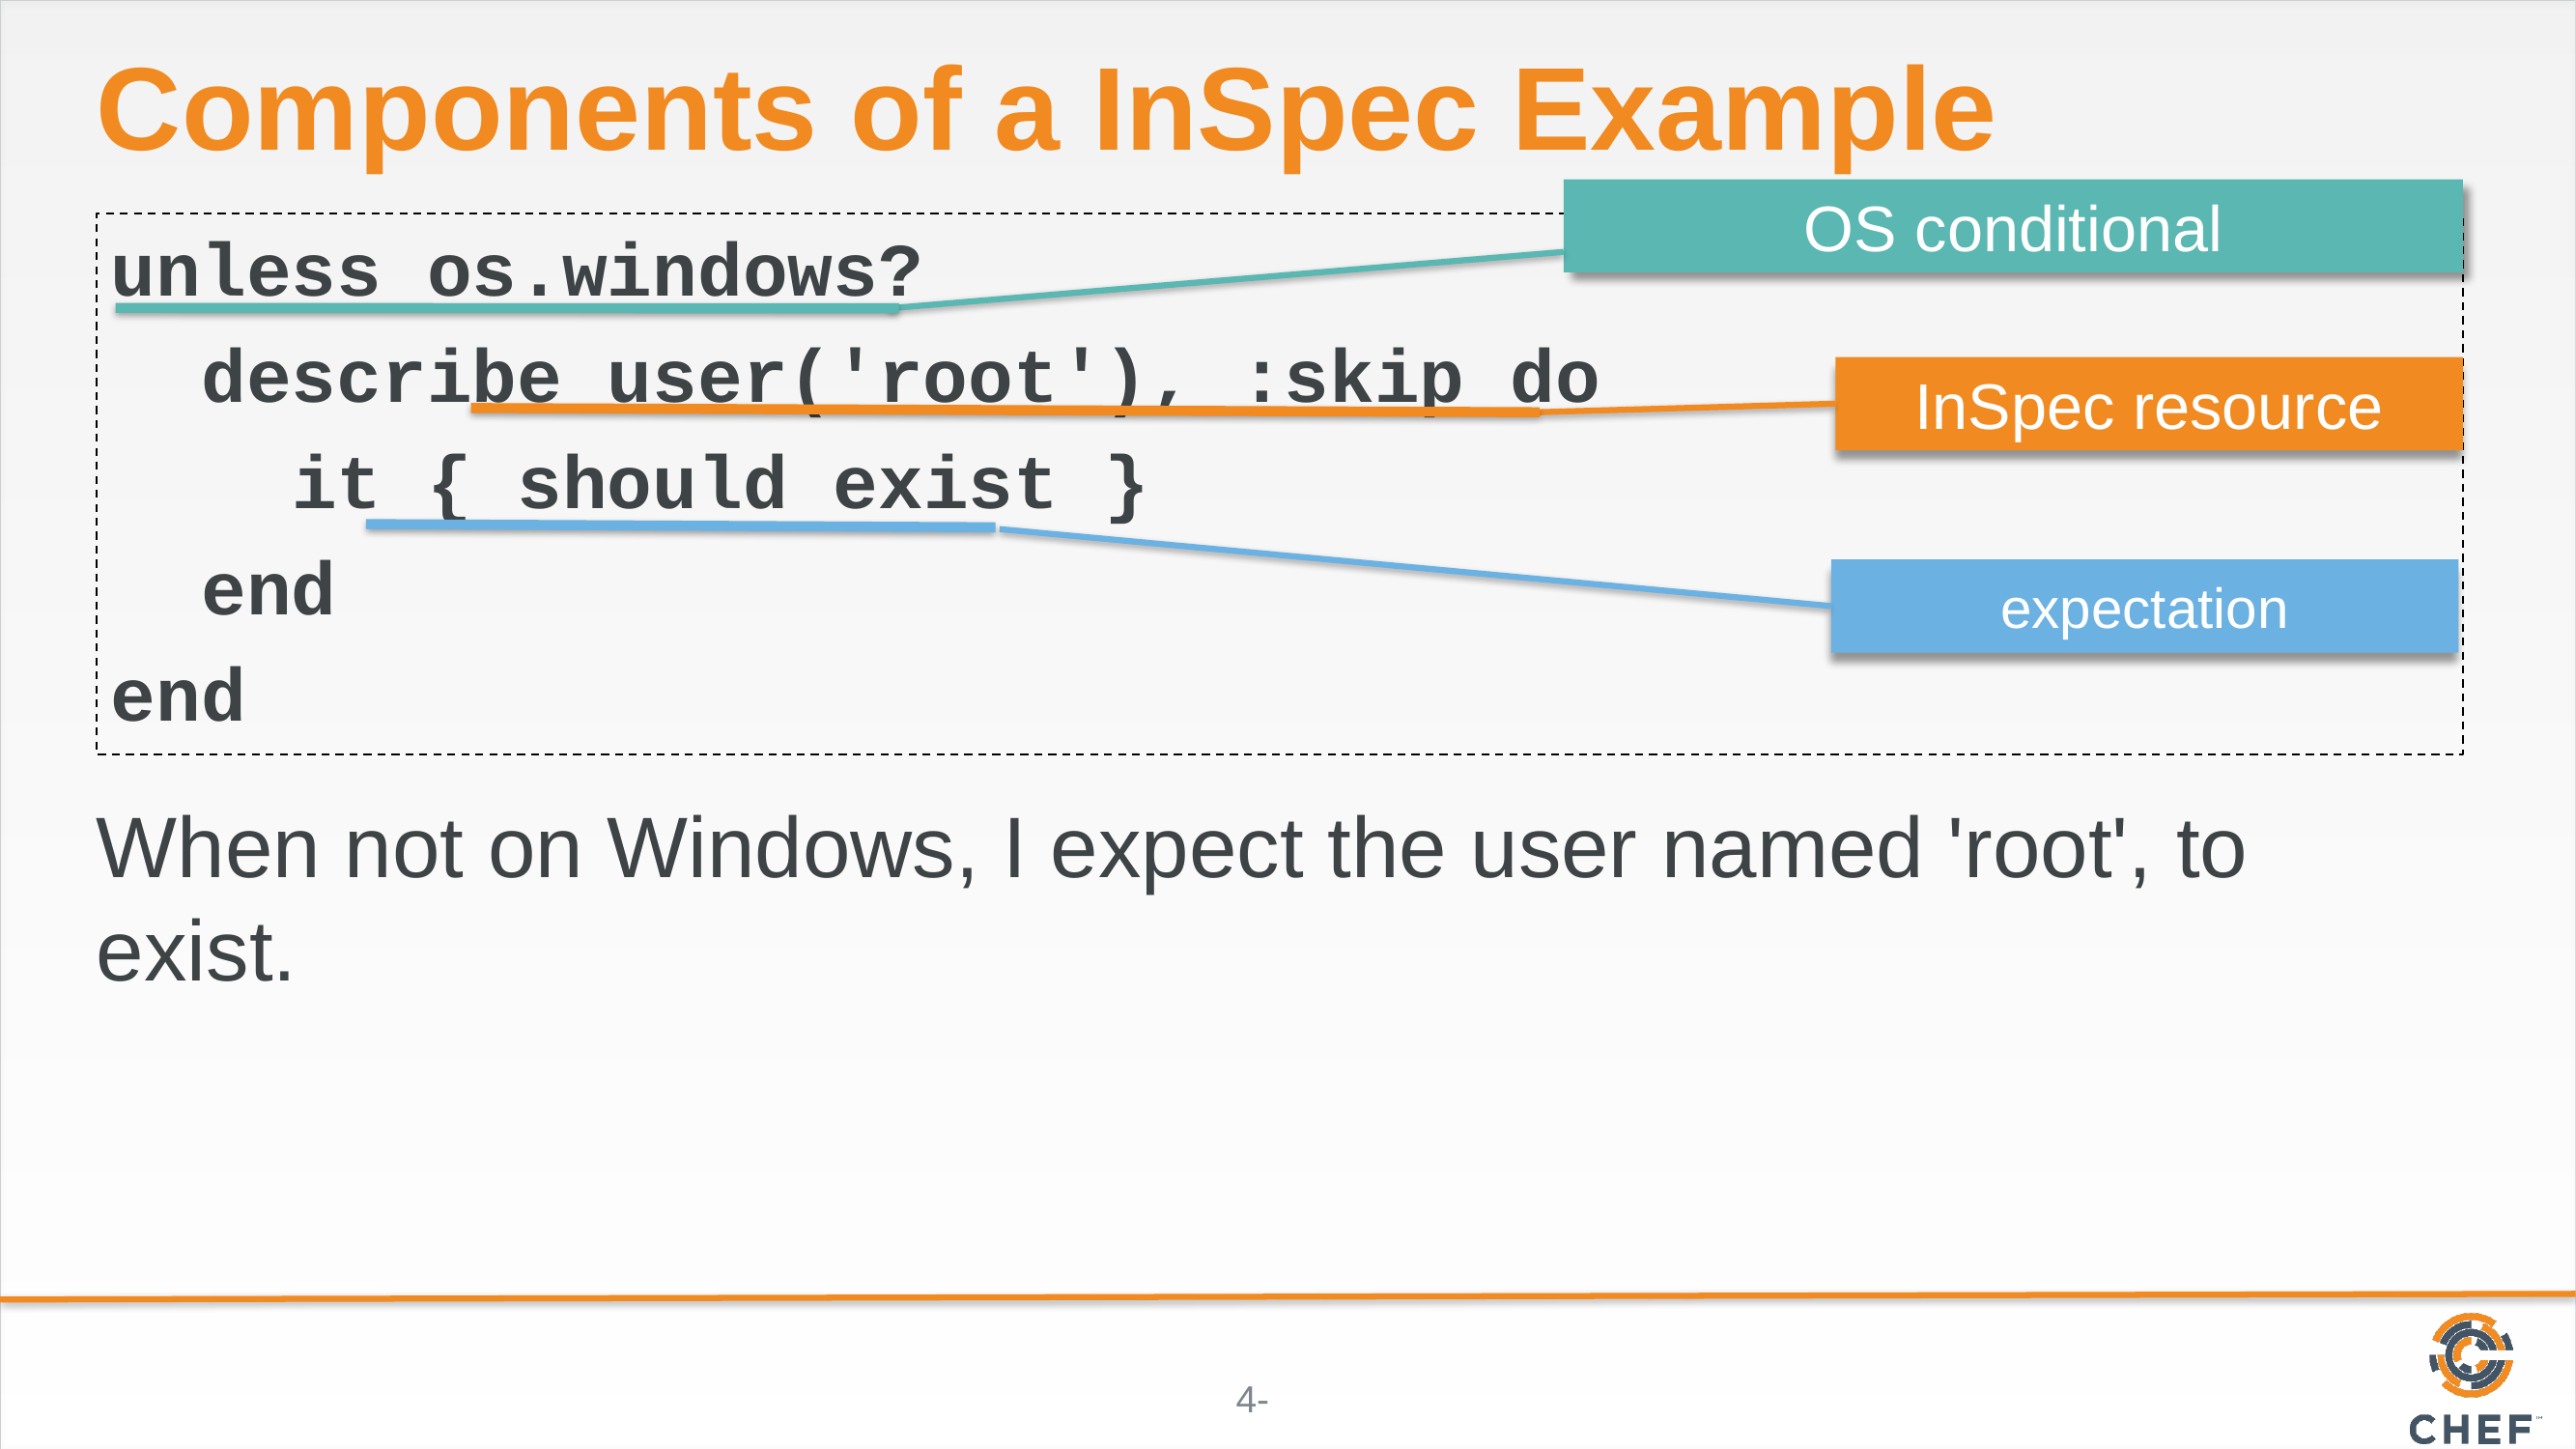

# Components of a InSpec Example
OS conditional
unless os.windows?
  describe user('root'), :skip do
    it { should exist }
  end
end
InSpec resource
expectation
When not on Windows, I expect the user named 'root', to exist.